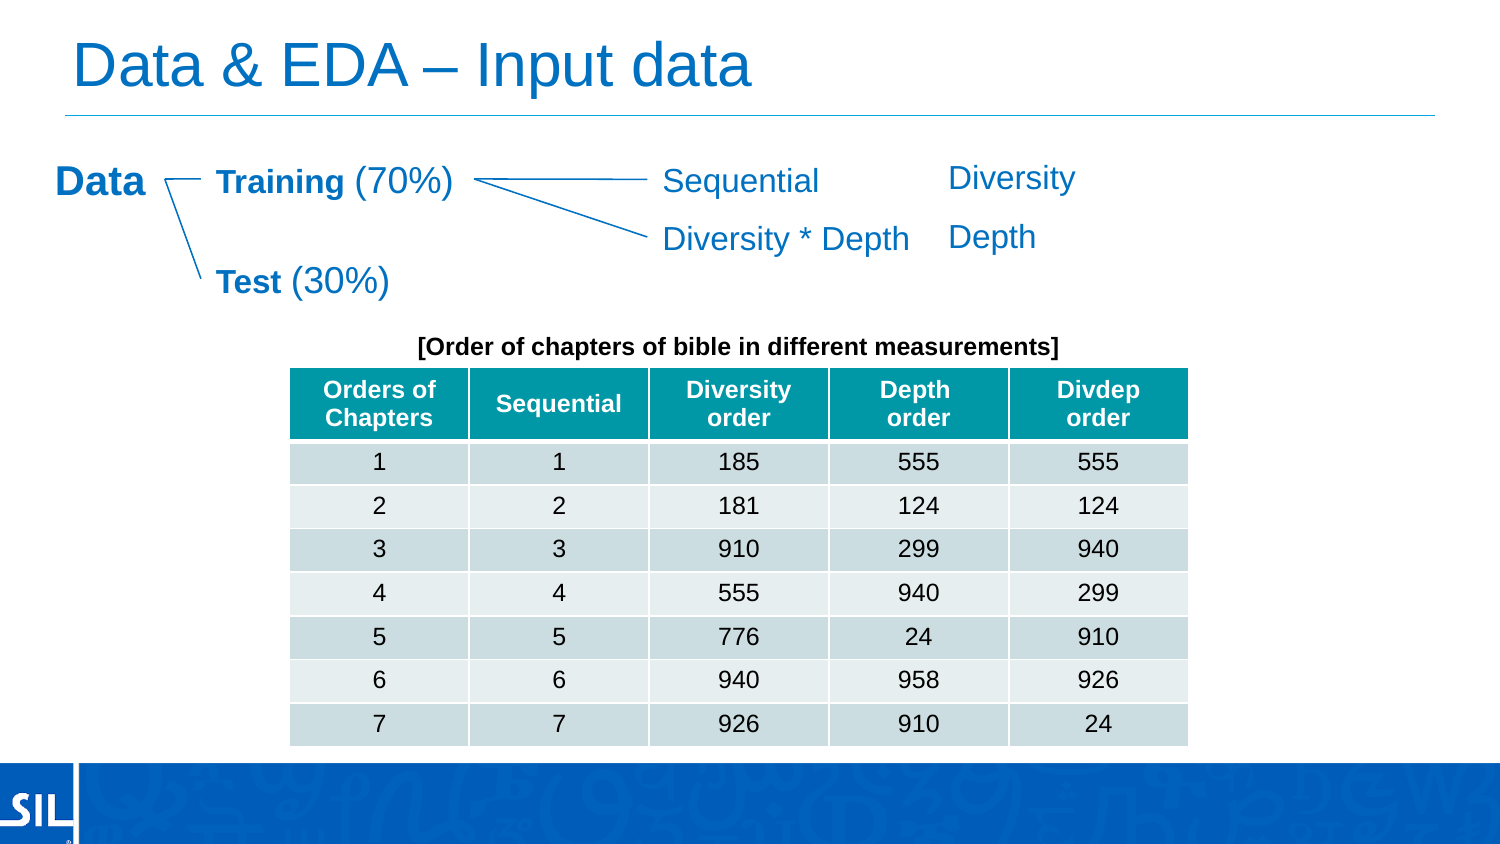

# Data & EDA – Input data

Data
Diversity
Training (70%)
Sequential
Depth
Diversity * Depth
Test (30%)
[Order of chapters of bible in different measurements]
| Orders of Chapters | Sequential | Diversity order | Depth order | Divdep order |
| --- | --- | --- | --- | --- |
| 1 | 1 | 185 | 555 | 555 |
| 2 | 2 | 181 | 124 | 124 |
| 3 | 3 | 910 | 299 | 940 |
| 4 | 4 | 555 | 940 | 299 |
| 5 | 5 | 776 | 24 | 910 |
| 6 | 6 | 940 | 958 | 926 |
| 7 | 7 | 926 | 910 | 24 |